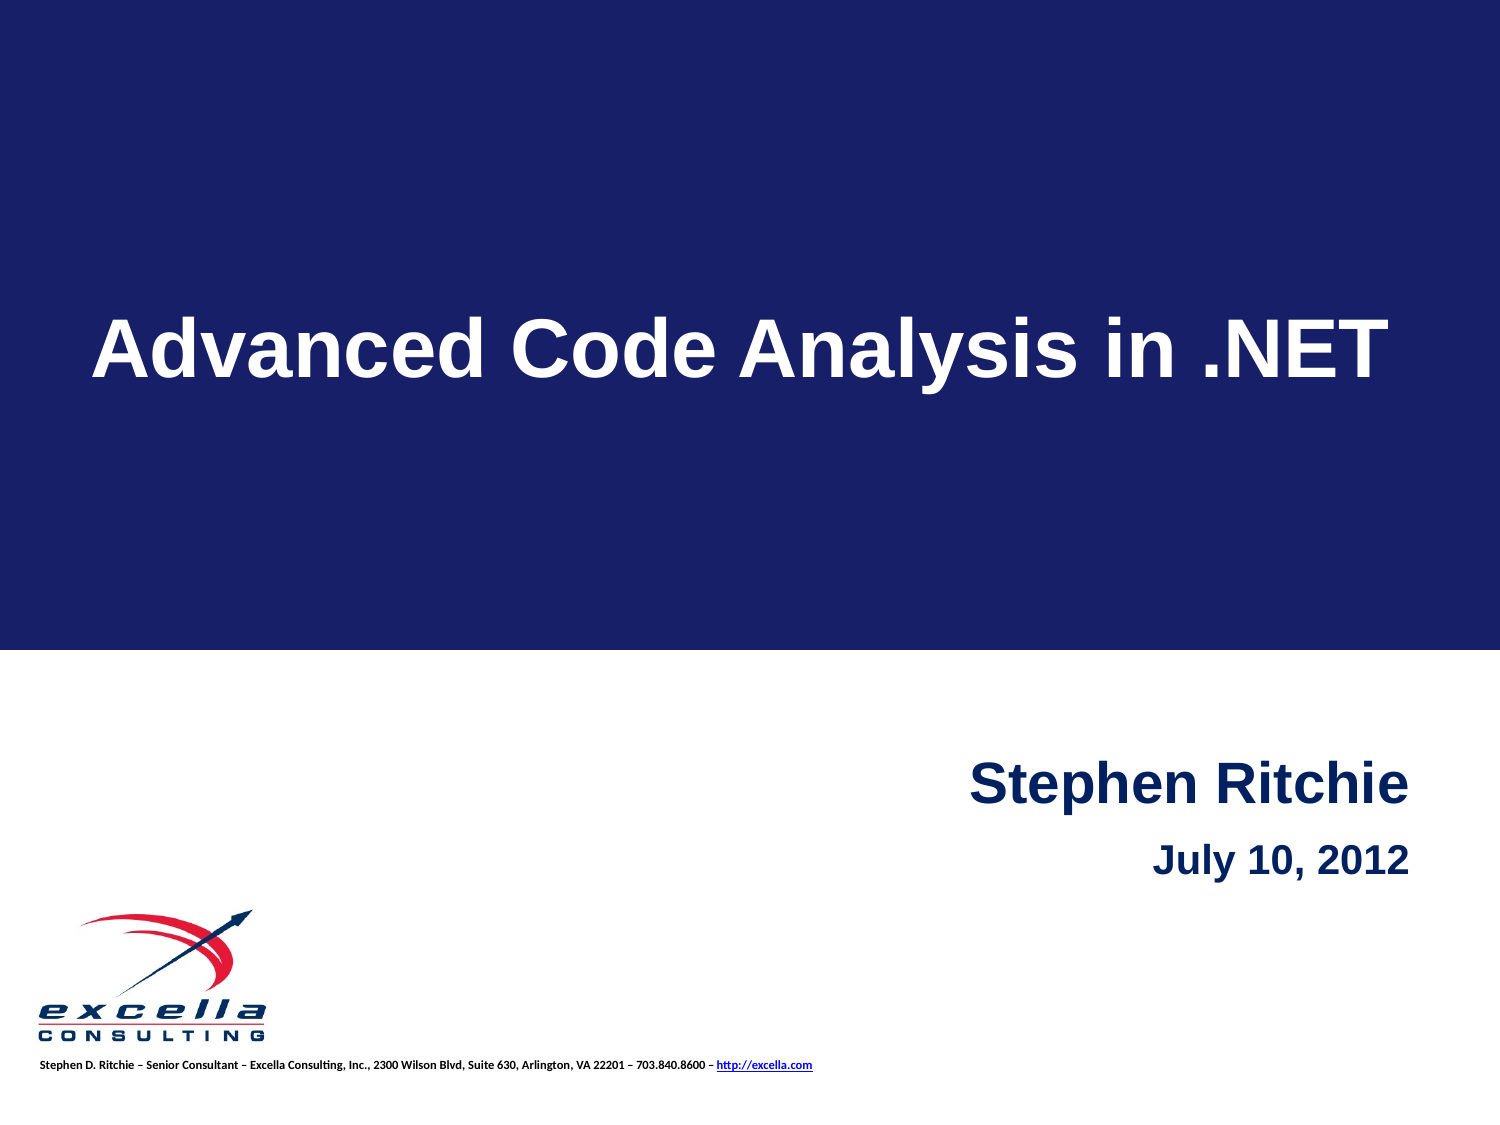

# Advanced Code Analysis in .NET
Stephen Ritchie
July 10, 2012